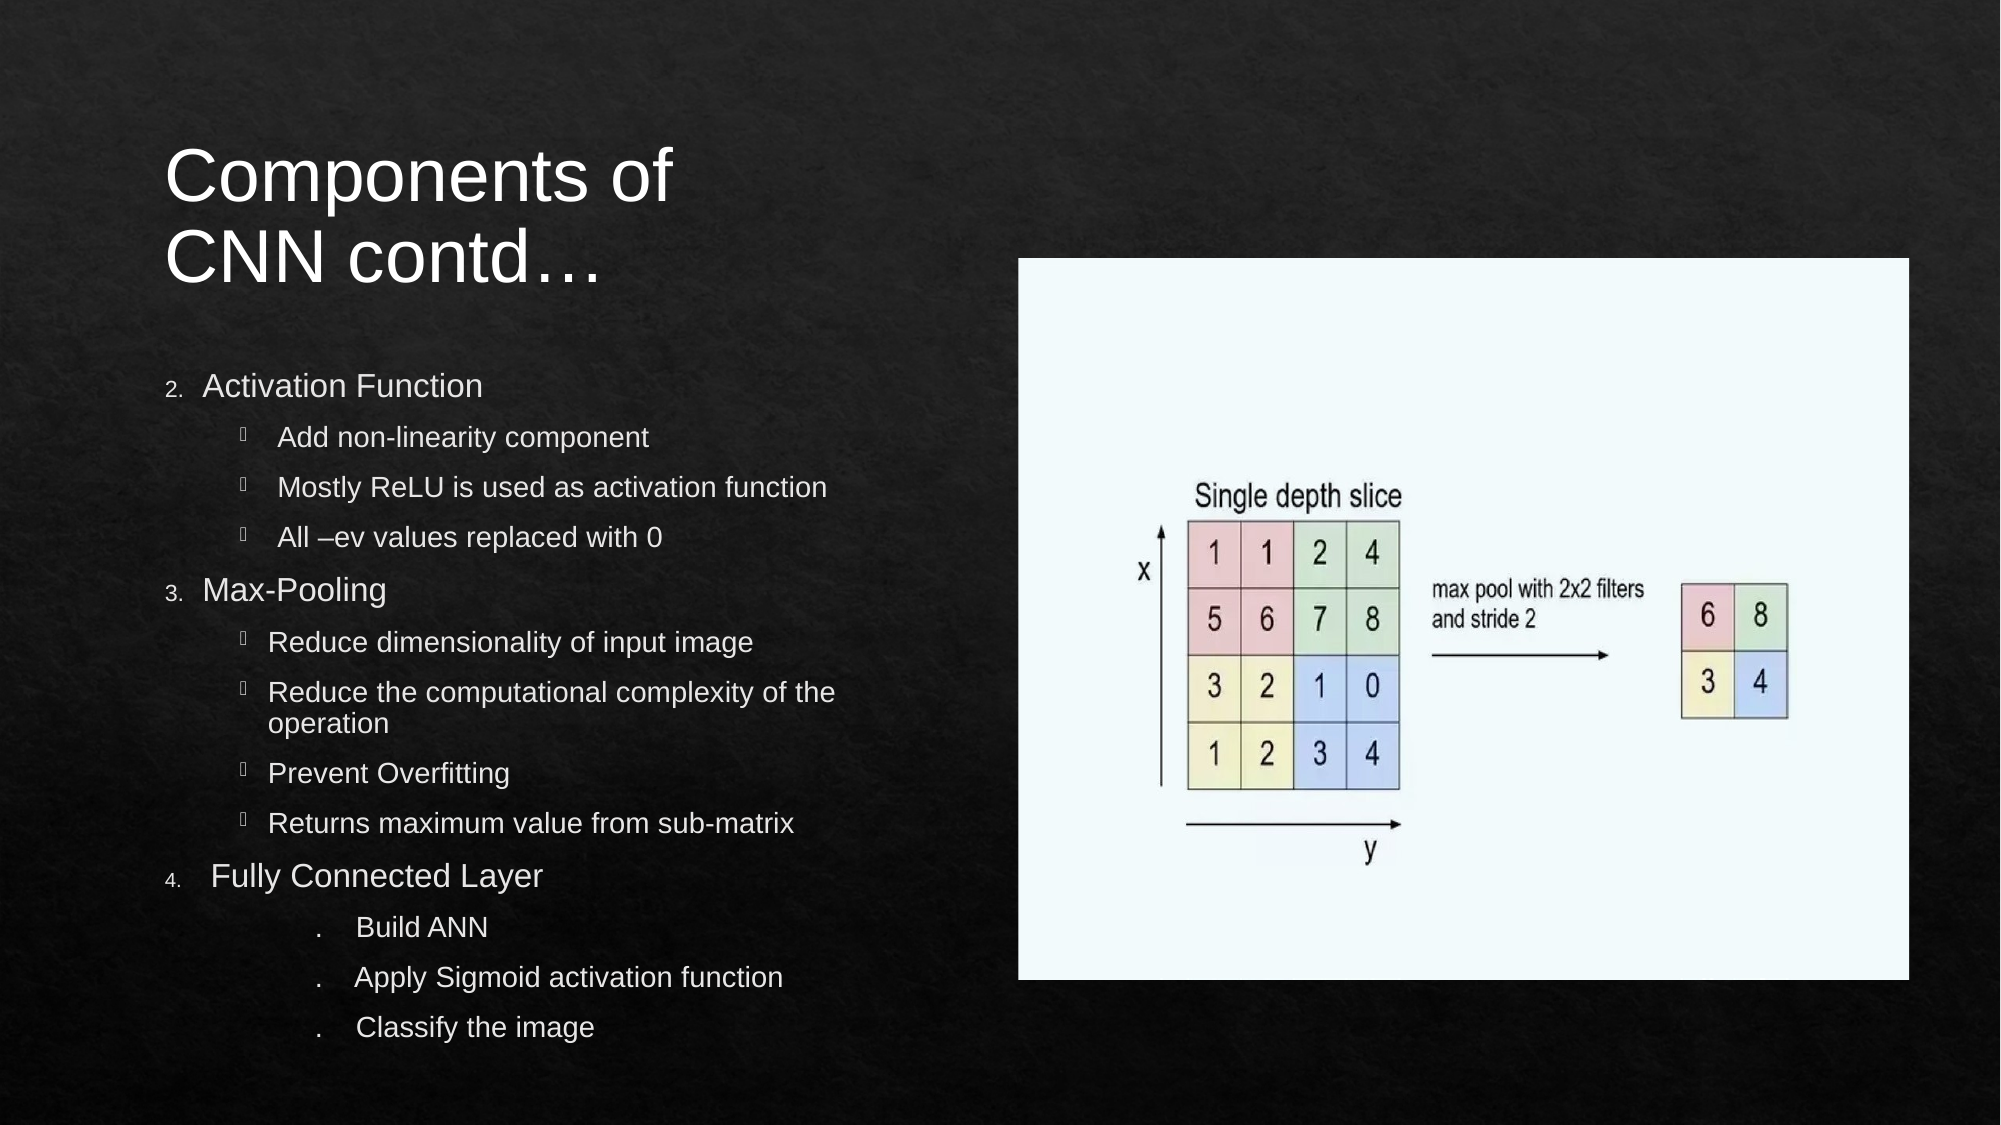

# Components of CNN contd…

Activation Function
Add non-linearity component
Mostly ReLU is used as activation function
All –ev values replaced with 0
Max-Pooling
Reduce dimensionality of input image
Reduce the computational complexity of the operation
Prevent Overfitting
Returns maximum value from sub-matrix
 Fully Connected Layer
	.    Build ANN
	.    Apply Sigmoid activation function
	.    Classify the image